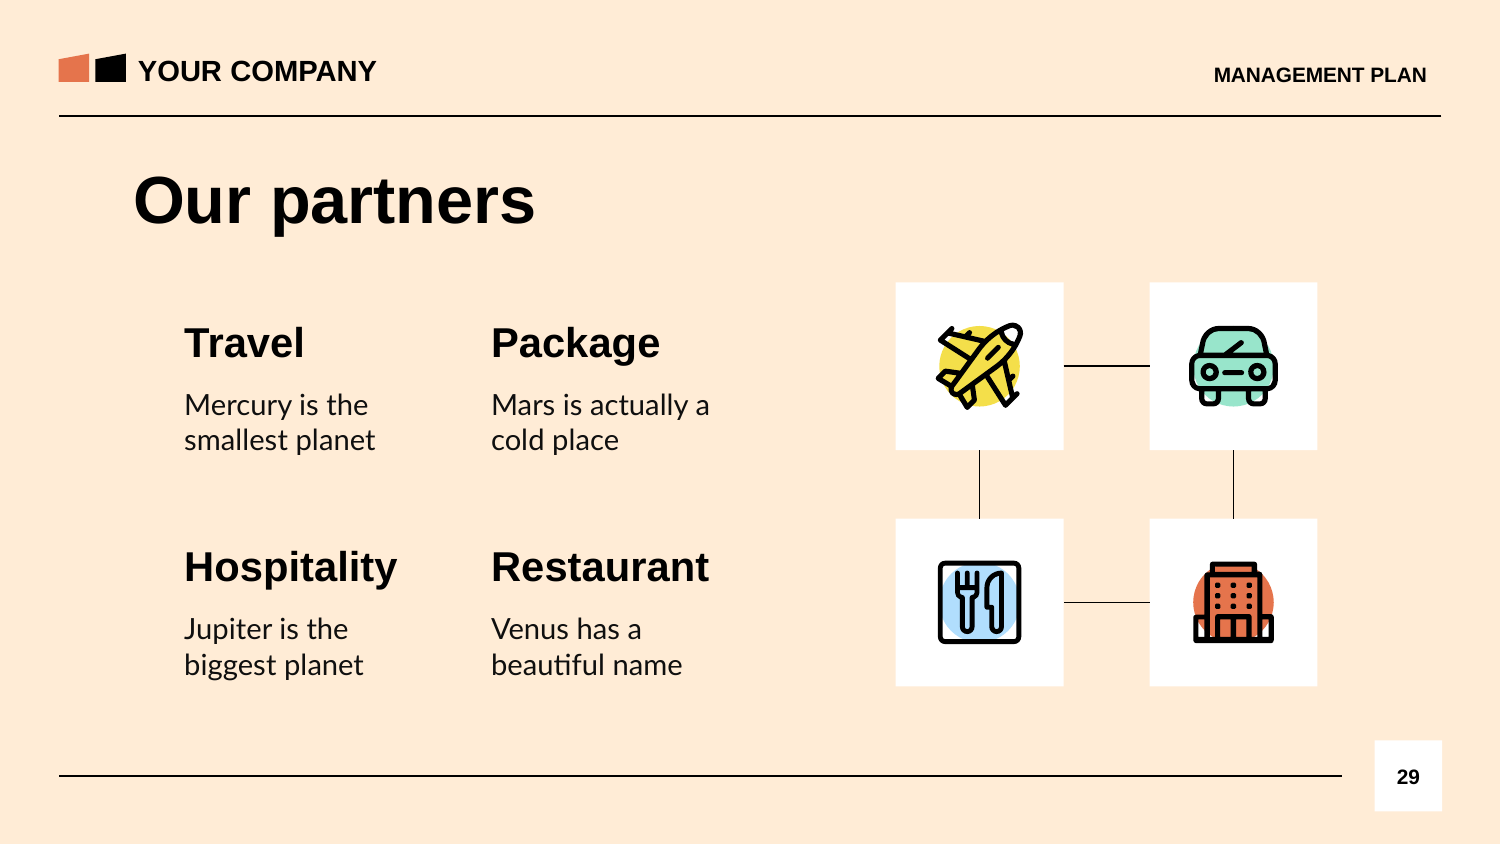

YOUR COMPANY
# MANAGEMENT PLAN

Our partners

Travel
Package

Mercury is the smallest planet
Mars is actually a cold place

Restaurant
Hospitality

Jupiter is the biggest planet
Venus has a beautiful name
29